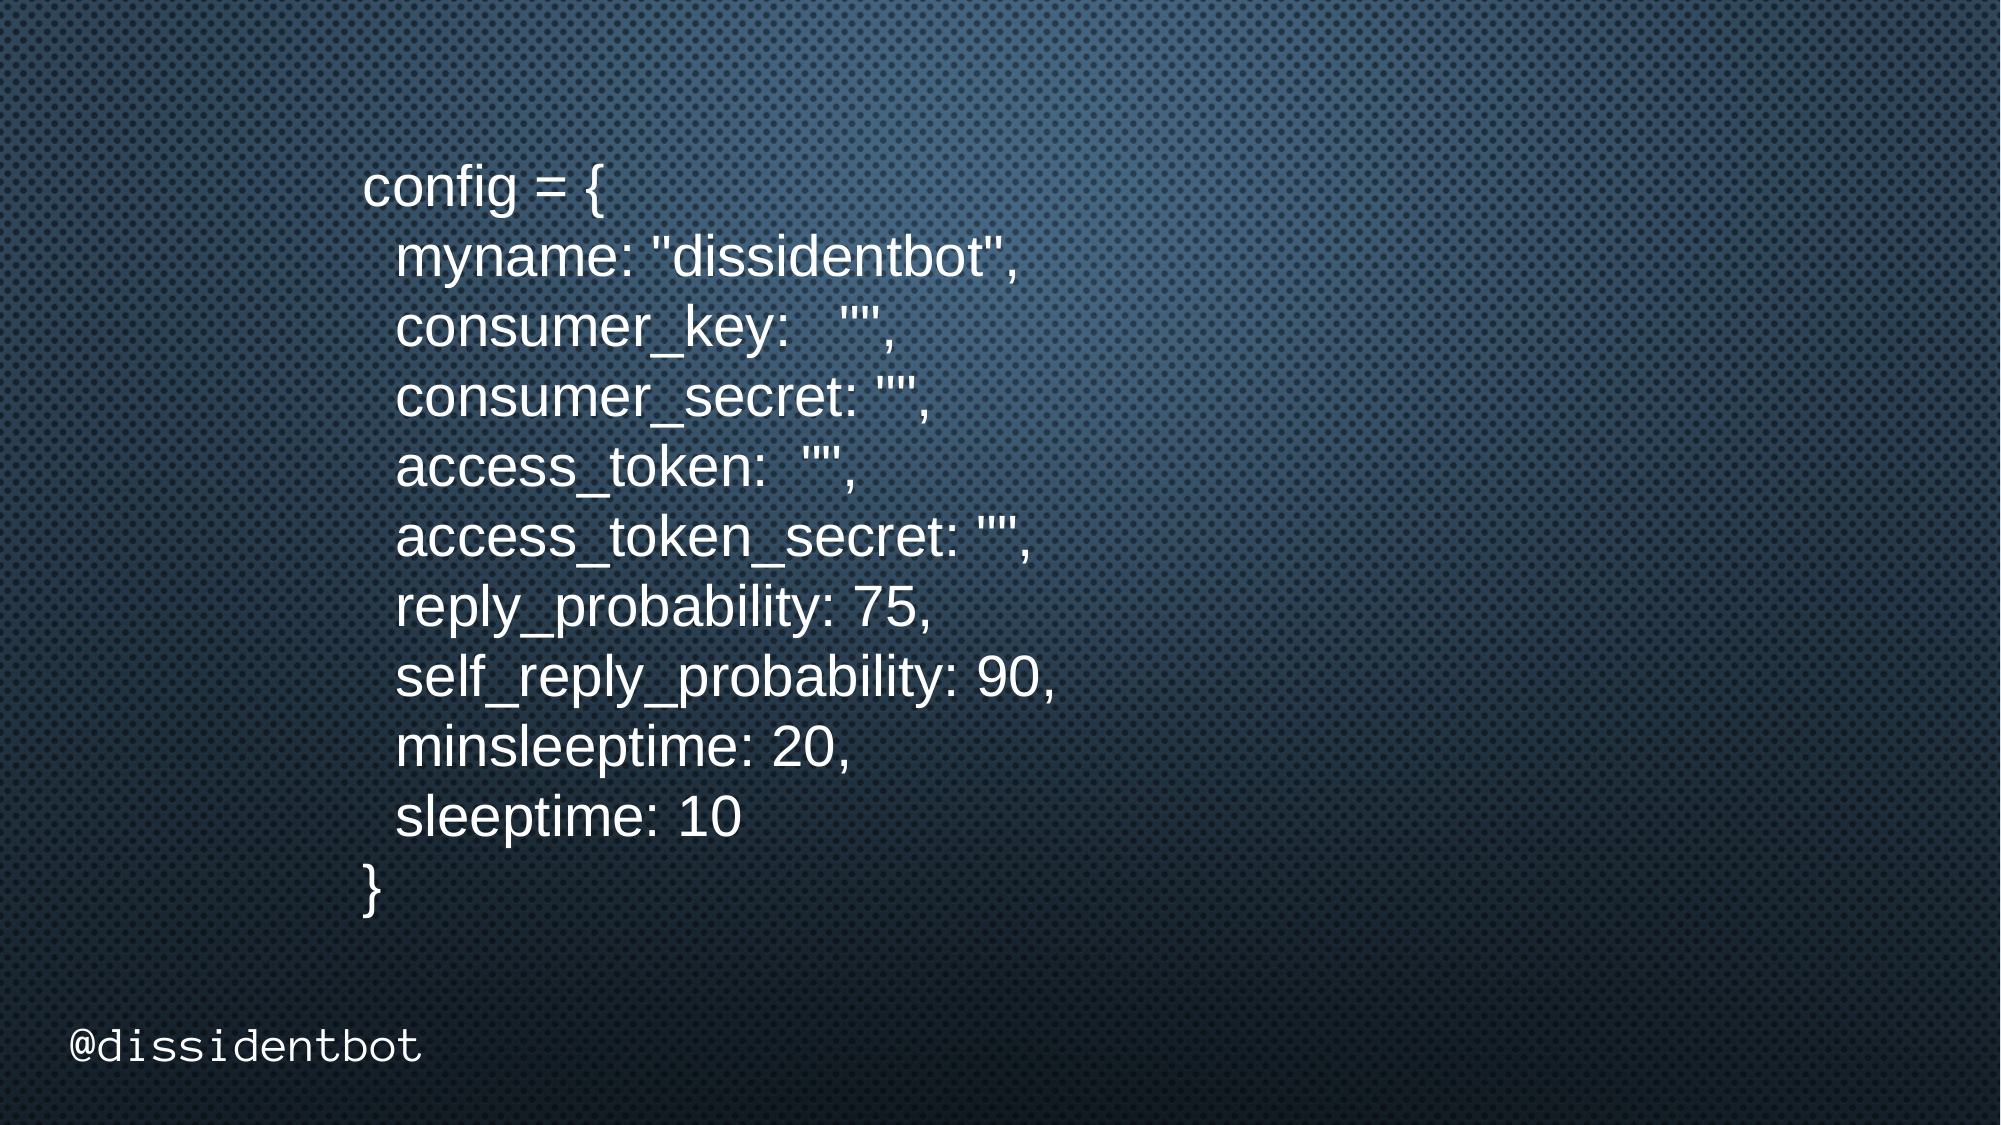

config = {
  myname: "dissidentbot",
  consumer_key:   "",
  consumer_secret: "",
  access_token:  "",
  access_token_secret: "",
  reply_probability: 75,
  self_reply_probability: 90,
  minsleeptime: 20,
  sleeptime: 10
}
@dissidentbot